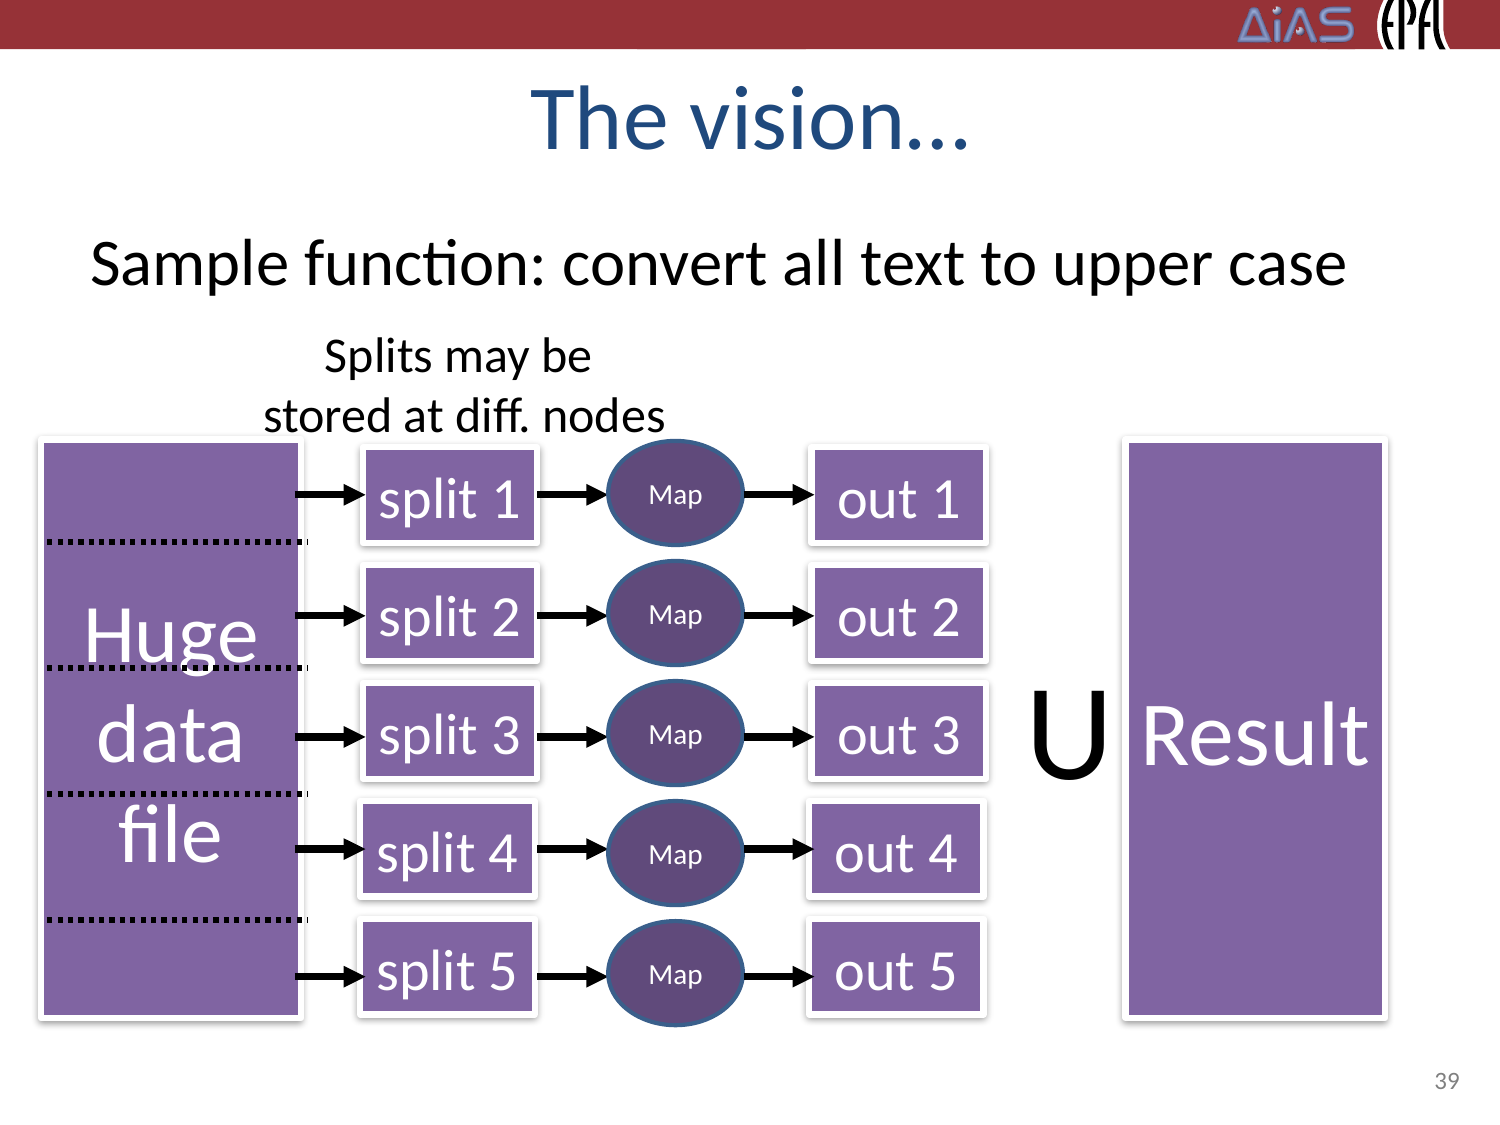

# The vision…
Sample function: convert all text to upper case
Splits may be
stored at diff. nodes
Huge
data
file
Result
Map
split 1
out 1
Map
split 2
out 2
U
Map
split 3
out 3
split 4
out 4
Map
split 5
out 5
Map
39